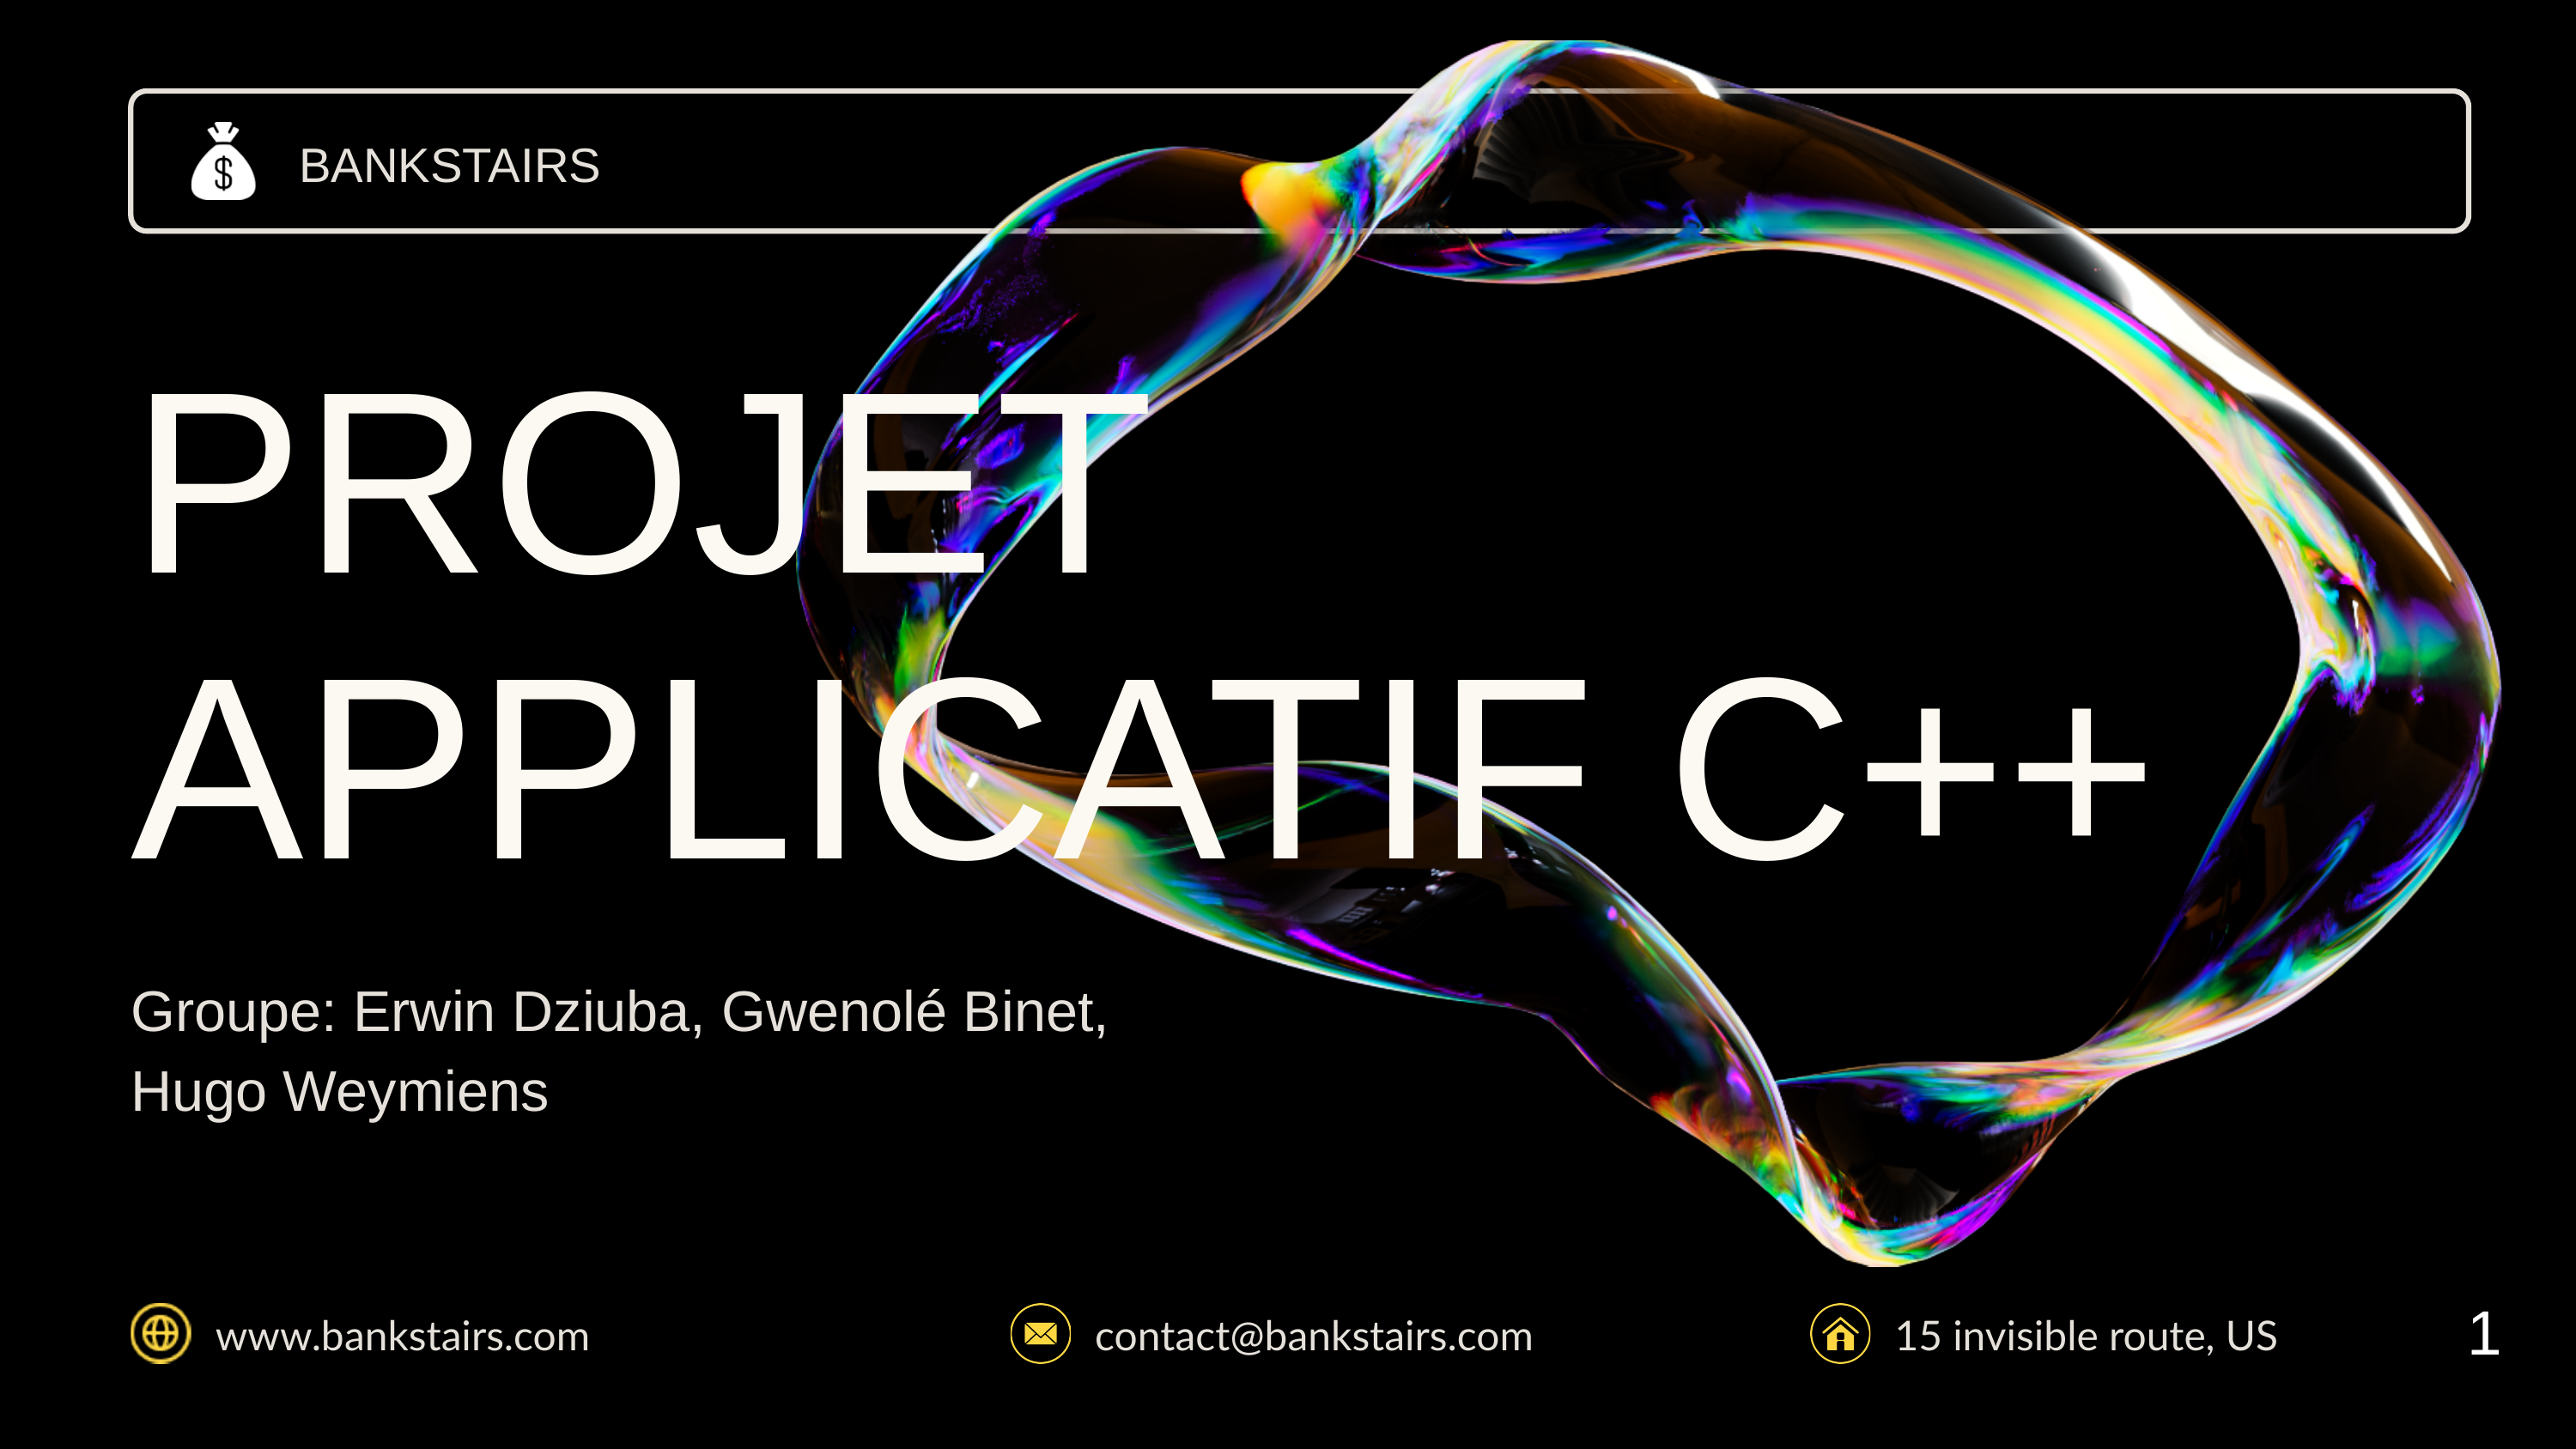

BANKSTAIRS
PROJET
APPLICATIF C++
Groupe: Erwin Dziuba, Gwenolé Binet, Hugo Weymiens
1
www.bankstairs.com
contact@bankstairs.com
15 invisible route, US